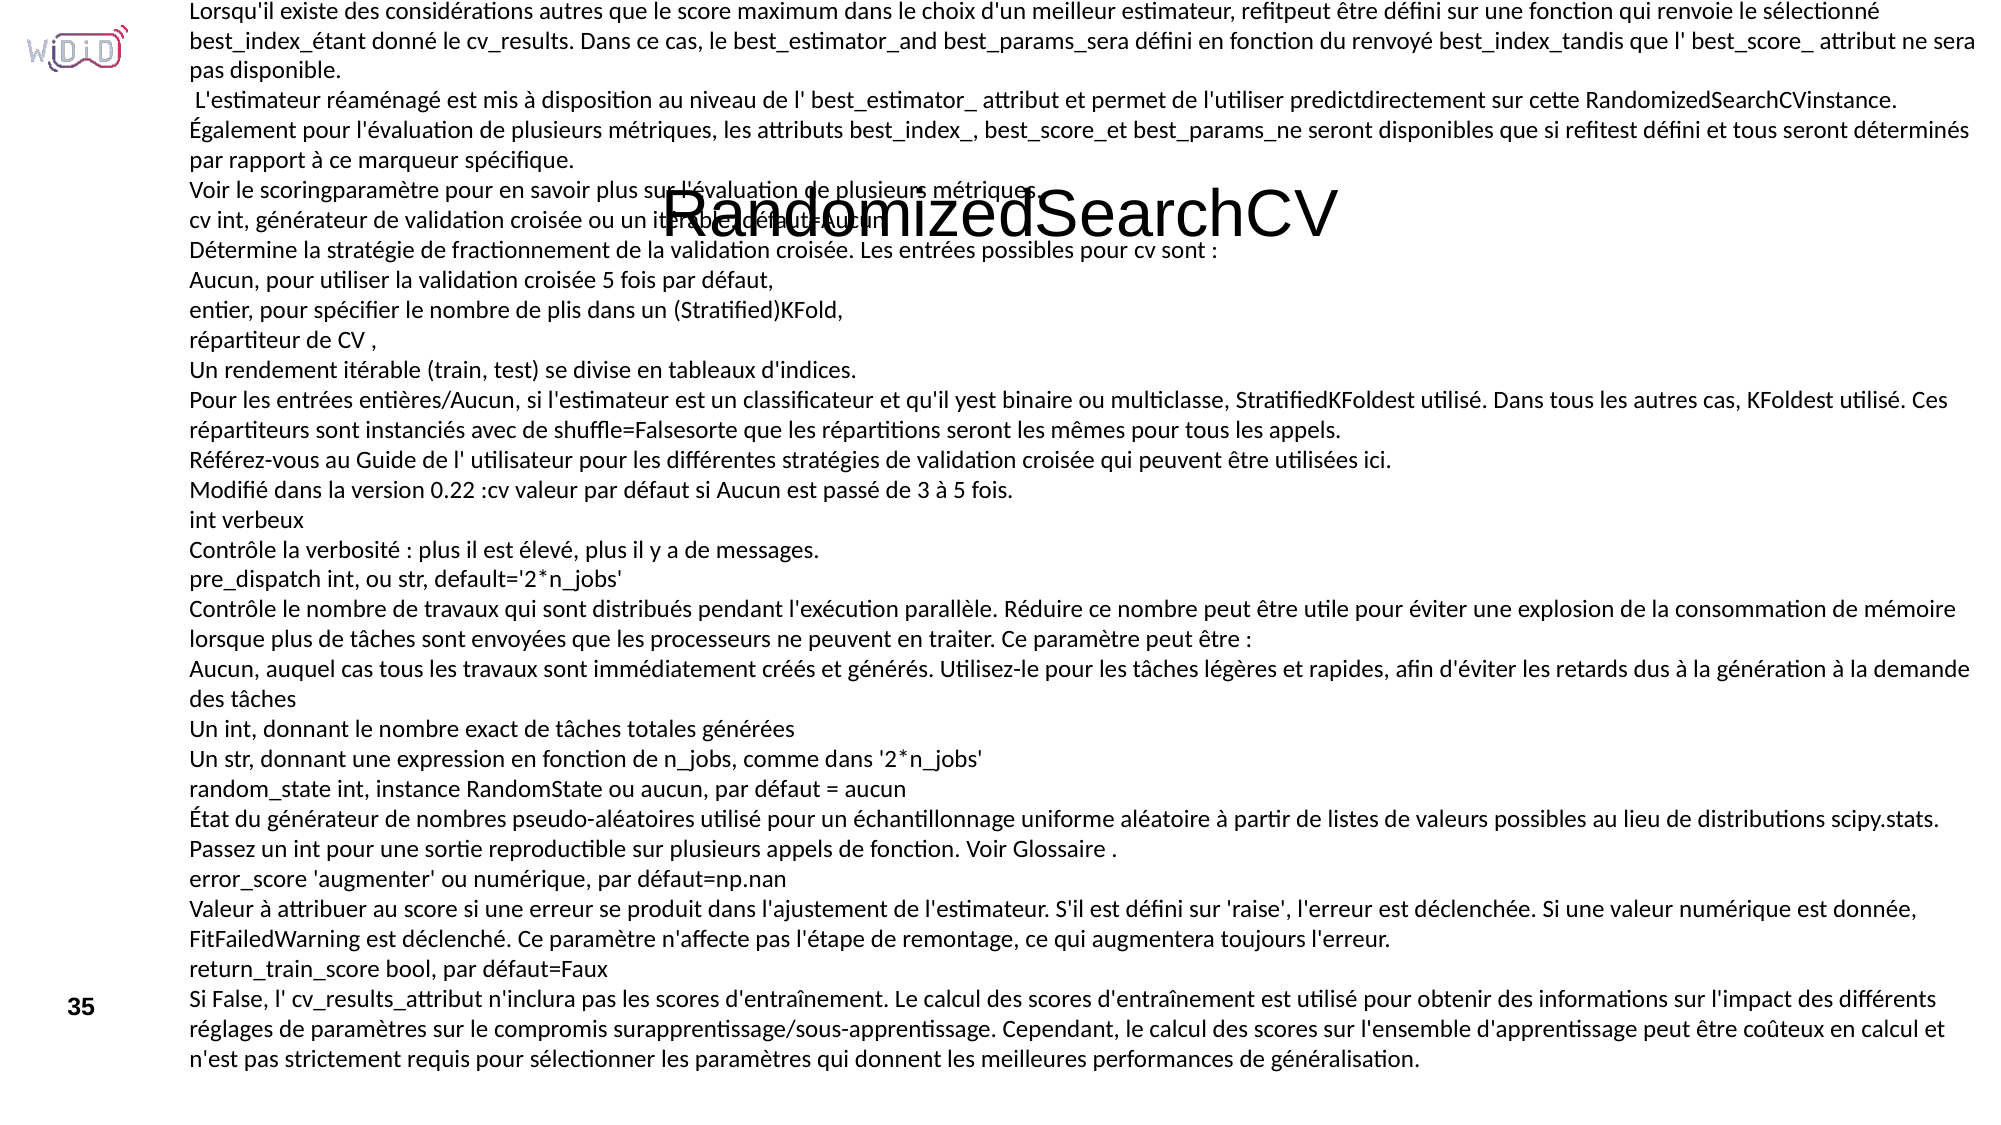

Lorsqu'il existe des considérations autres que le score maximum dans le choix d'un meilleur estimateur, refitpeut être défini sur une fonction qui renvoie le sélectionné best_index_étant donné le cv_results. Dans ce cas, le best_estimator_and best_params_sera défini en fonction du renvoyé best_index_tandis que l' best_score_ attribut ne sera pas disponible.
 L'estimateur réaménagé est mis à disposition au niveau de l' best_estimator_ attribut et permet de l'utiliser predictdirectement sur cette RandomizedSearchCVinstance.
Également pour l'évaluation de plusieurs métriques, les attributs best_index_, best_score_et best_params_ne seront disponibles que si refitest défini et tous seront déterminés par rapport à ce marqueur spécifique.
Voir le scoringparamètre pour en savoir plus sur l'évaluation de plusieurs métriques.
cv int, générateur de validation croisée ou un itérable, défaut=Aucun
Détermine la stratégie de fractionnement de la validation croisée. Les entrées possibles pour cv sont :
Aucun, pour utiliser la validation croisée 5 fois par défaut,
entier, pour spécifier le nombre de plis dans un (Stratified)KFold,
répartiteur de CV ,
Un rendement itérable (train, test) se divise en tableaux d'indices.
Pour les entrées entières/Aucun, si l'estimateur est un classificateur et qu'il yest binaire ou multiclasse, StratifiedKFoldest utilisé. Dans tous les autres cas, KFoldest utilisé. Ces répartiteurs sont instanciés avec de shuffle=Falsesorte que les répartitions seront les mêmes pour tous les appels.
Référez-vous au Guide de l' utilisateur pour les différentes stratégies de validation croisée qui peuvent être utilisées ici.
Modifié dans la version 0.22 :cv valeur par défaut si Aucun est passé de 3 à 5 fois.
int verbeux
Contrôle la verbosité : plus il est élevé, plus il y a de messages.
pre_dispatch int, ou str, default='2*n_jobs'
Contrôle le nombre de travaux qui sont distribués pendant l'exécution parallèle. Réduire ce nombre peut être utile pour éviter une explosion de la consommation de mémoire lorsque plus de tâches sont envoyées que les processeurs ne peuvent en traiter. Ce paramètre peut être :
Aucun, auquel cas tous les travaux sont immédiatement créés et générés. Utilisez-le pour les tâches légères et rapides, afin d'éviter les retards dus à la génération à la demande des tâches
Un int, donnant le nombre exact de tâches totales générées
Un str, donnant une expression en fonction de n_jobs, comme dans '2*n_jobs'
random_state int, instance RandomState ou aucun, par défaut = aucun
État du générateur de nombres pseudo-aléatoires utilisé pour un échantillonnage uniforme aléatoire à partir de listes de valeurs possibles au lieu de distributions scipy.stats. Passez un int pour une sortie reproductible sur plusieurs appels de fonction. Voir Glossaire .
error_score 'augmenter' ou numérique, par défaut=np.nan
Valeur à attribuer au score si une erreur se produit dans l'ajustement de l'estimateur. S'il est défini sur 'raise', l'erreur est déclenchée. Si une valeur numérique est donnée, FitFailedWarning est déclenché. Ce paramètre n'affecte pas l'étape de remontage, ce qui augmentera toujours l'erreur.
return_train_score bool, par défaut=Faux
Si False, l' cv_results_attribut n'inclura pas les scores d'entraînement. Le calcul des scores d'entraînement est utilisé pour obtenir des informations sur l'impact des différents réglages de paramètres sur le compromis surapprentissage/sous-apprentissage. Cependant, le calcul des scores sur l'ensemble d'apprentissage peut être coûteux en calcul et n'est pas strictement requis pour sélectionner les paramètres qui donnent les meilleures performances de généralisation.
# RandomizedSearchCV